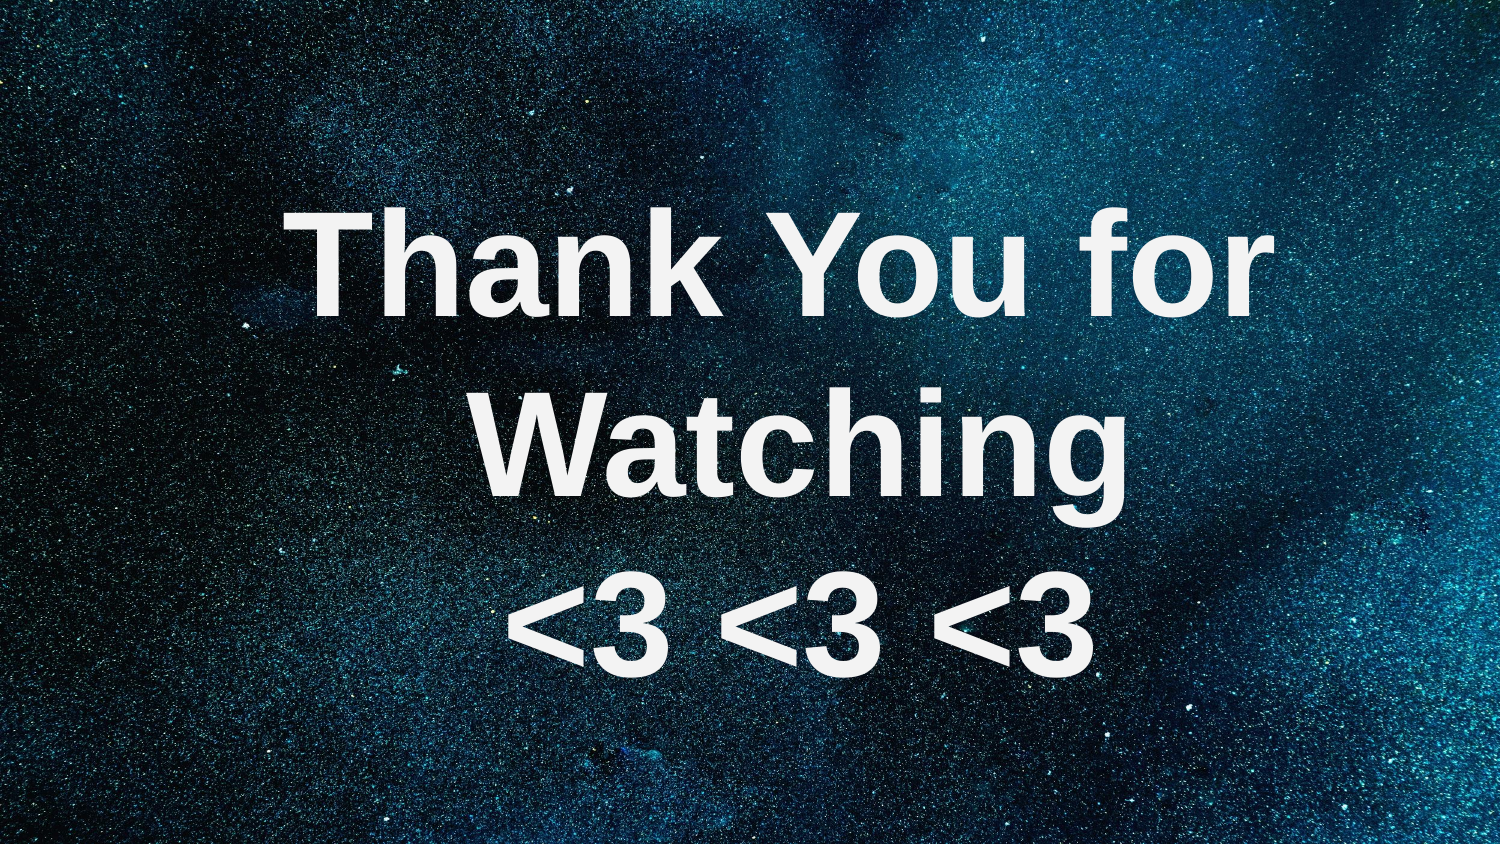

# Thank You for Watching <3 <3 <3